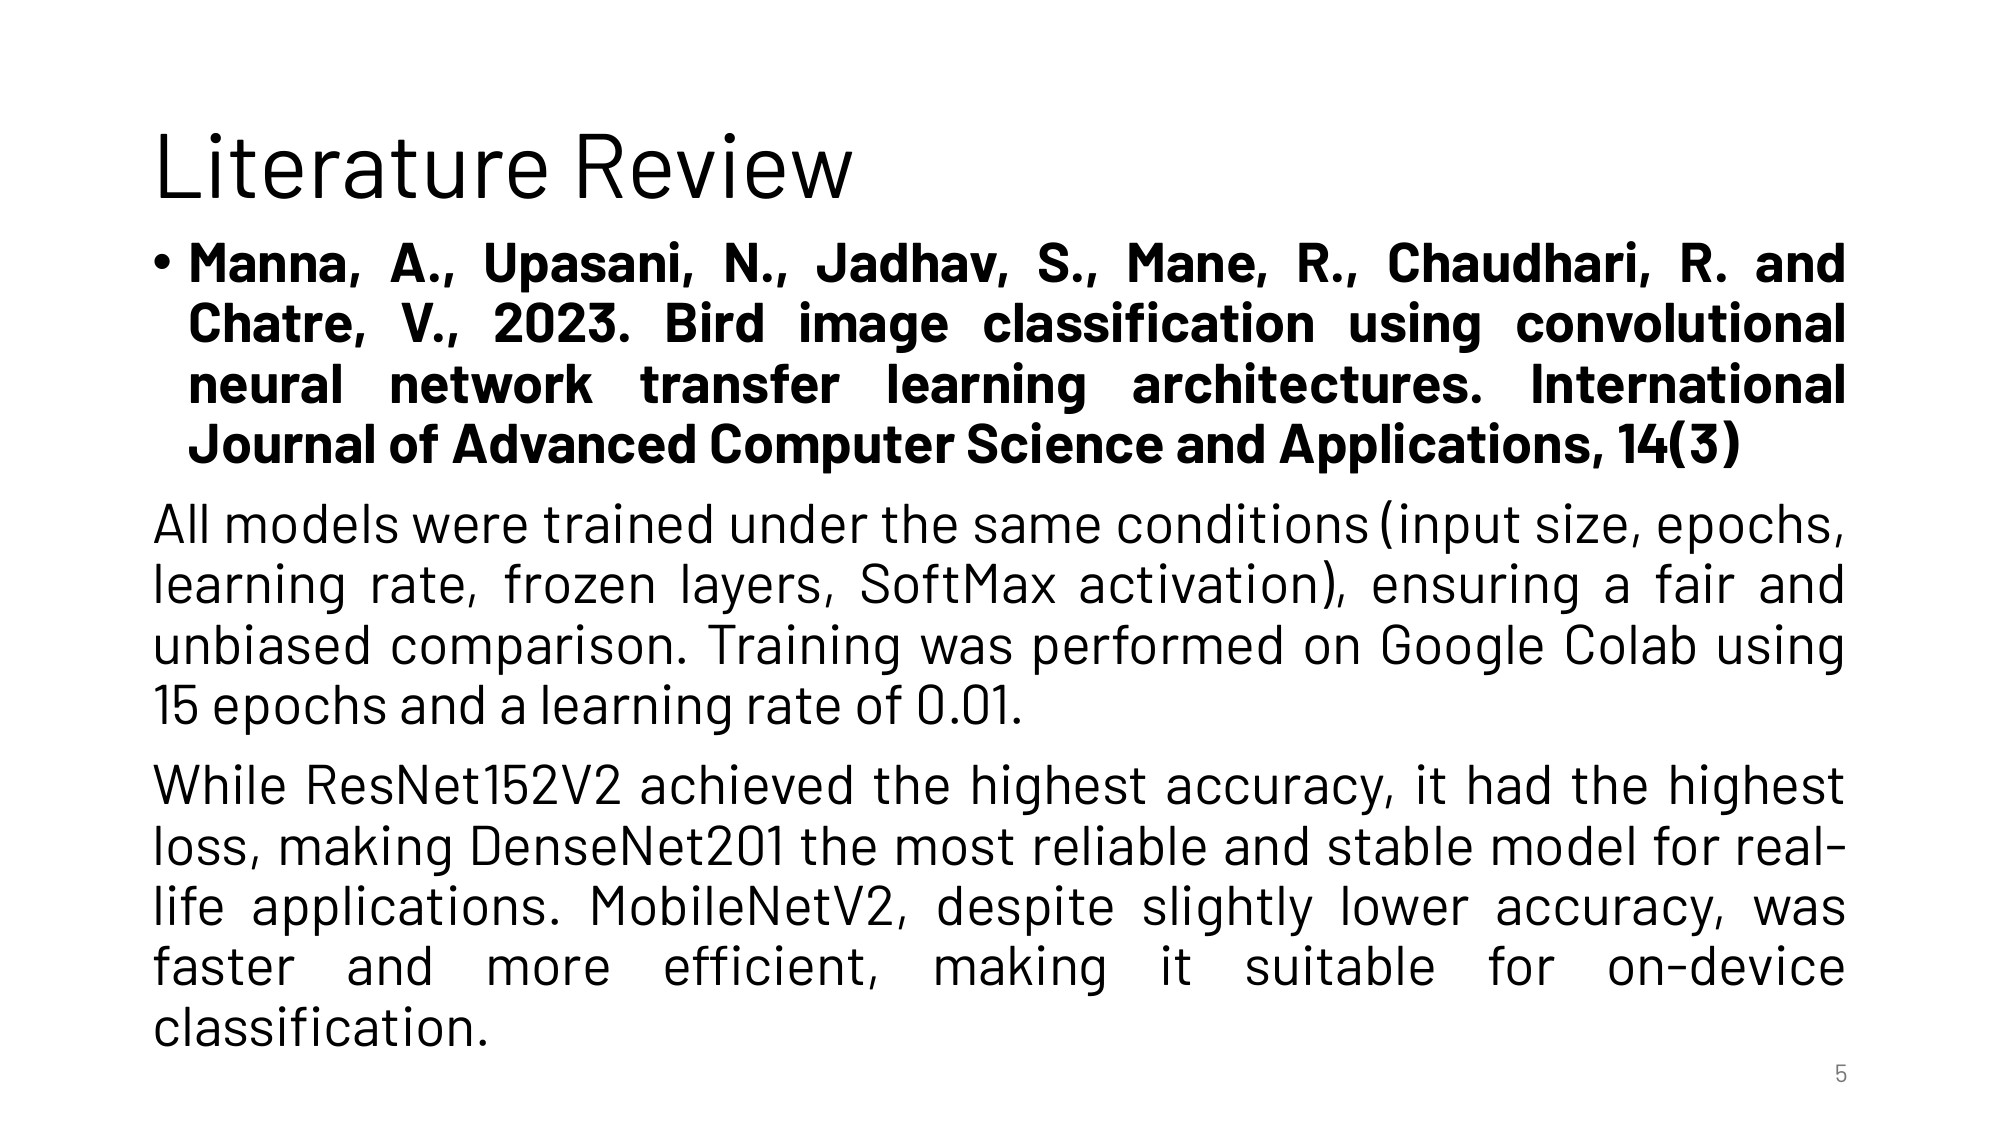

# Literature Review
Manna, A., Upasani, N., Jadhav, S., Mane, R., Chaudhari, R. and Chatre, V., 2023. Bird image classification using convolutional neural network transfer learning architectures. International Journal of Advanced Computer Science and Applications, 14(3)
All models were trained under the same conditions (input size, epochs, learning rate, frozen layers, SoftMax activation), ensuring a fair and unbiased comparison. Training was performed on Google Colab using 15 epochs and a learning rate of 0.01.
While ResNet152V2 achieved the highest accuracy, it had the highest loss, making DenseNet201 the most reliable and stable model for real-life applications. MobileNetV2, despite slightly lower accuracy, was faster and more efficient, making it suitable for on-device classification.
5